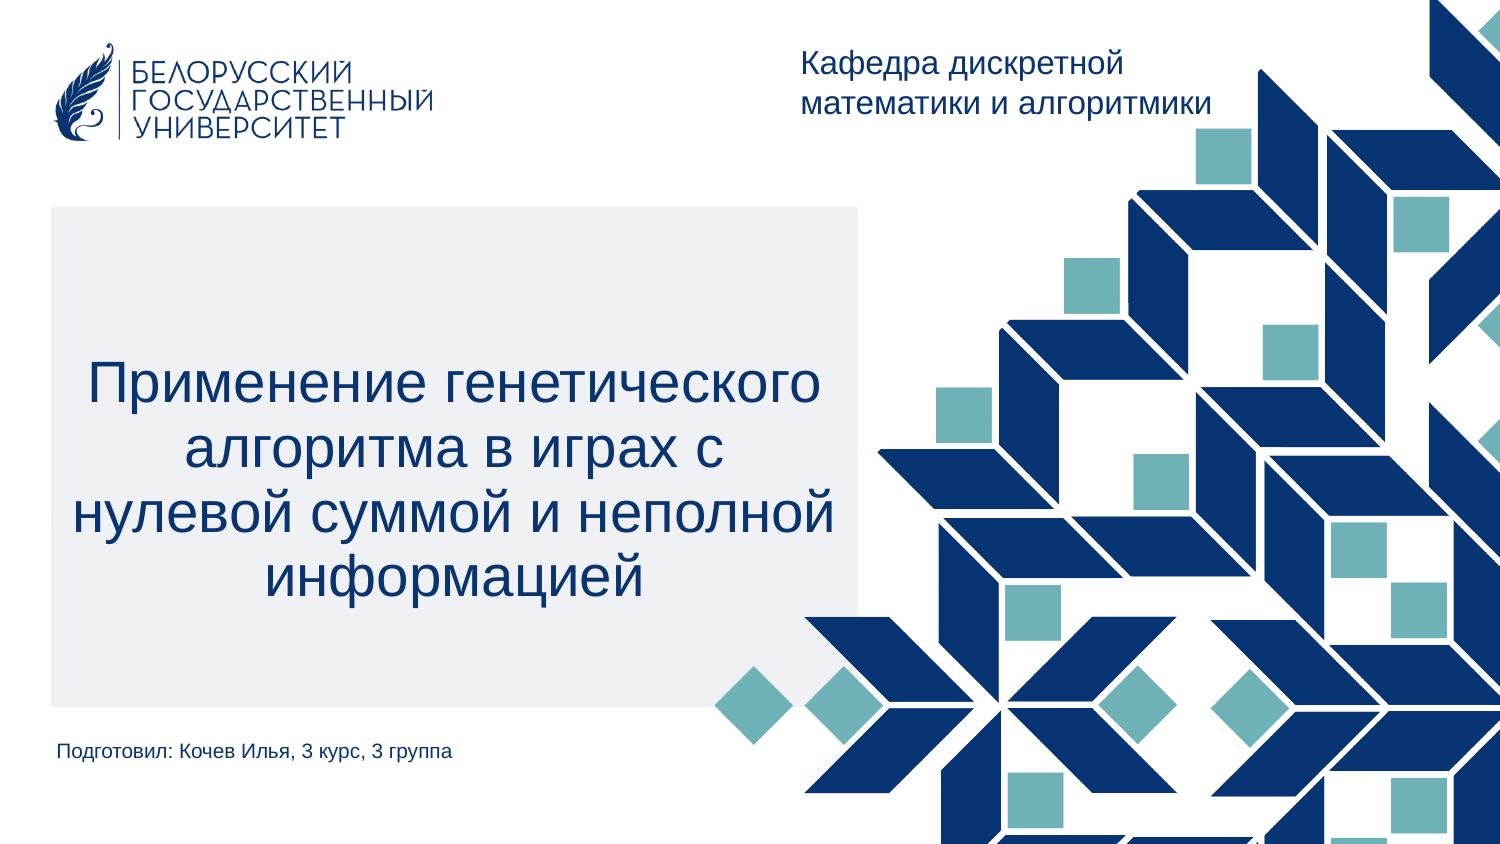

Кафедра дискретной математики и алгоритмики
# Применение генетического алгоритма в играх с нулевой суммой и неполной информацией
Подготовил: Кочев Илья, 3 курс, 3 группа